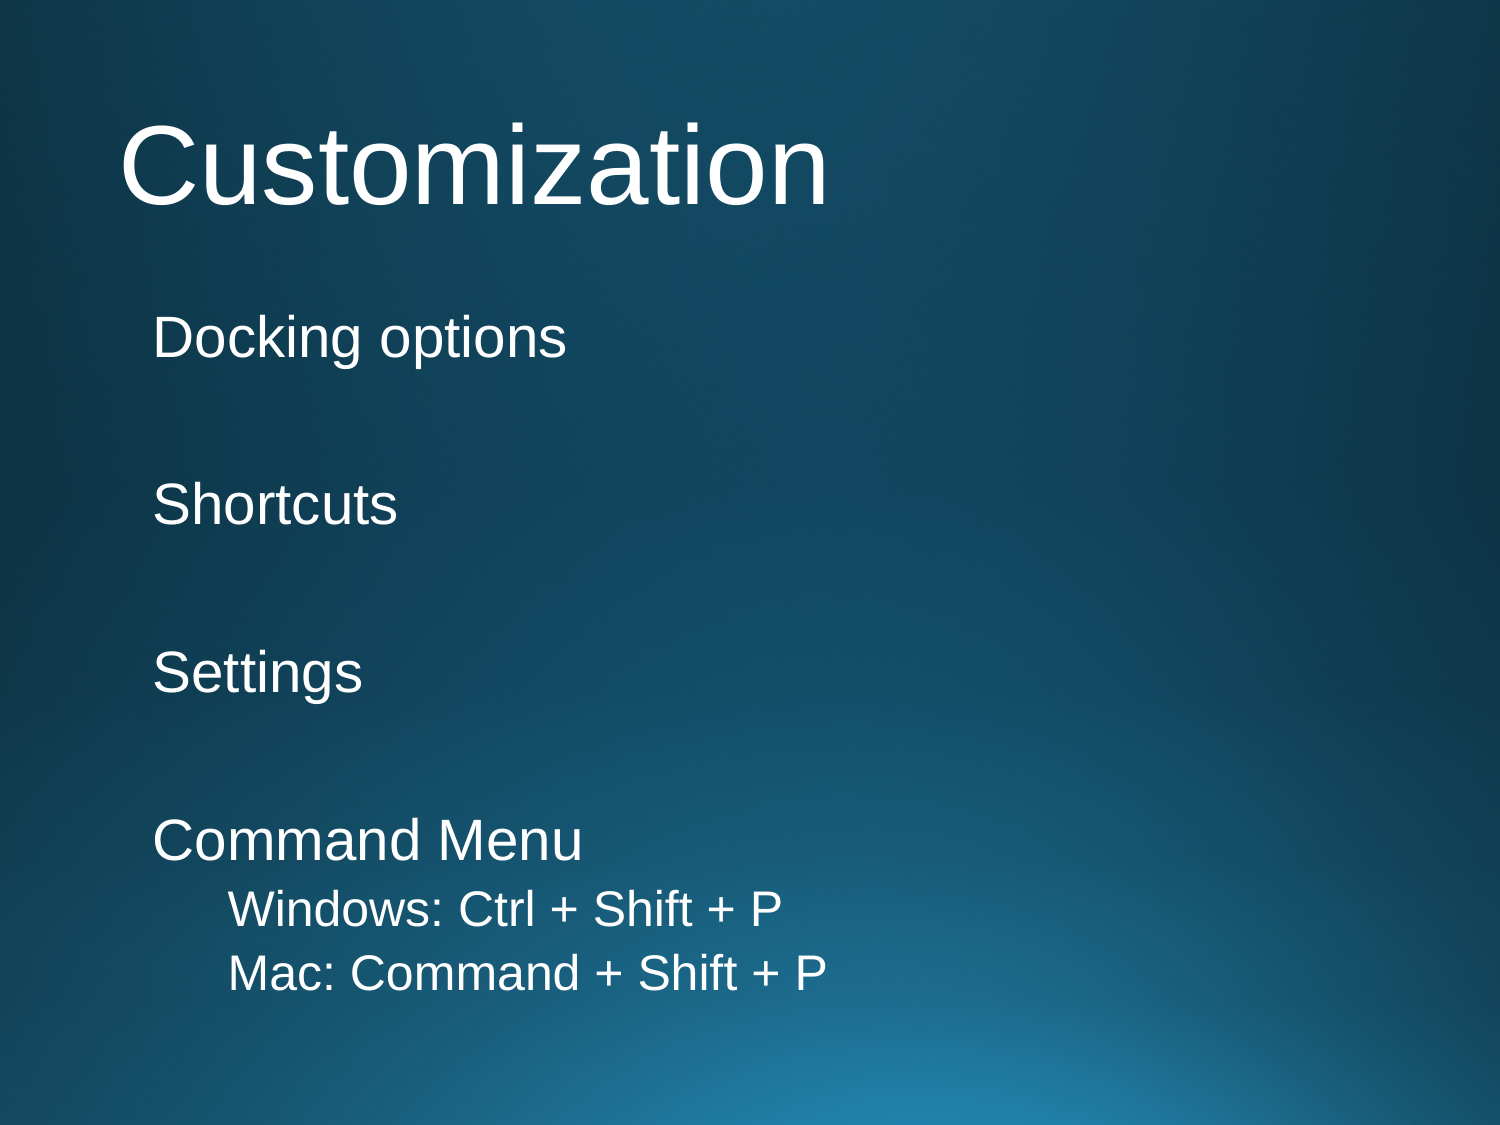

# Customization
Docking options

Shortcuts

Settings

Command Menu
Windows: Ctrl + Shift + P
Mac: Command + Shift + P